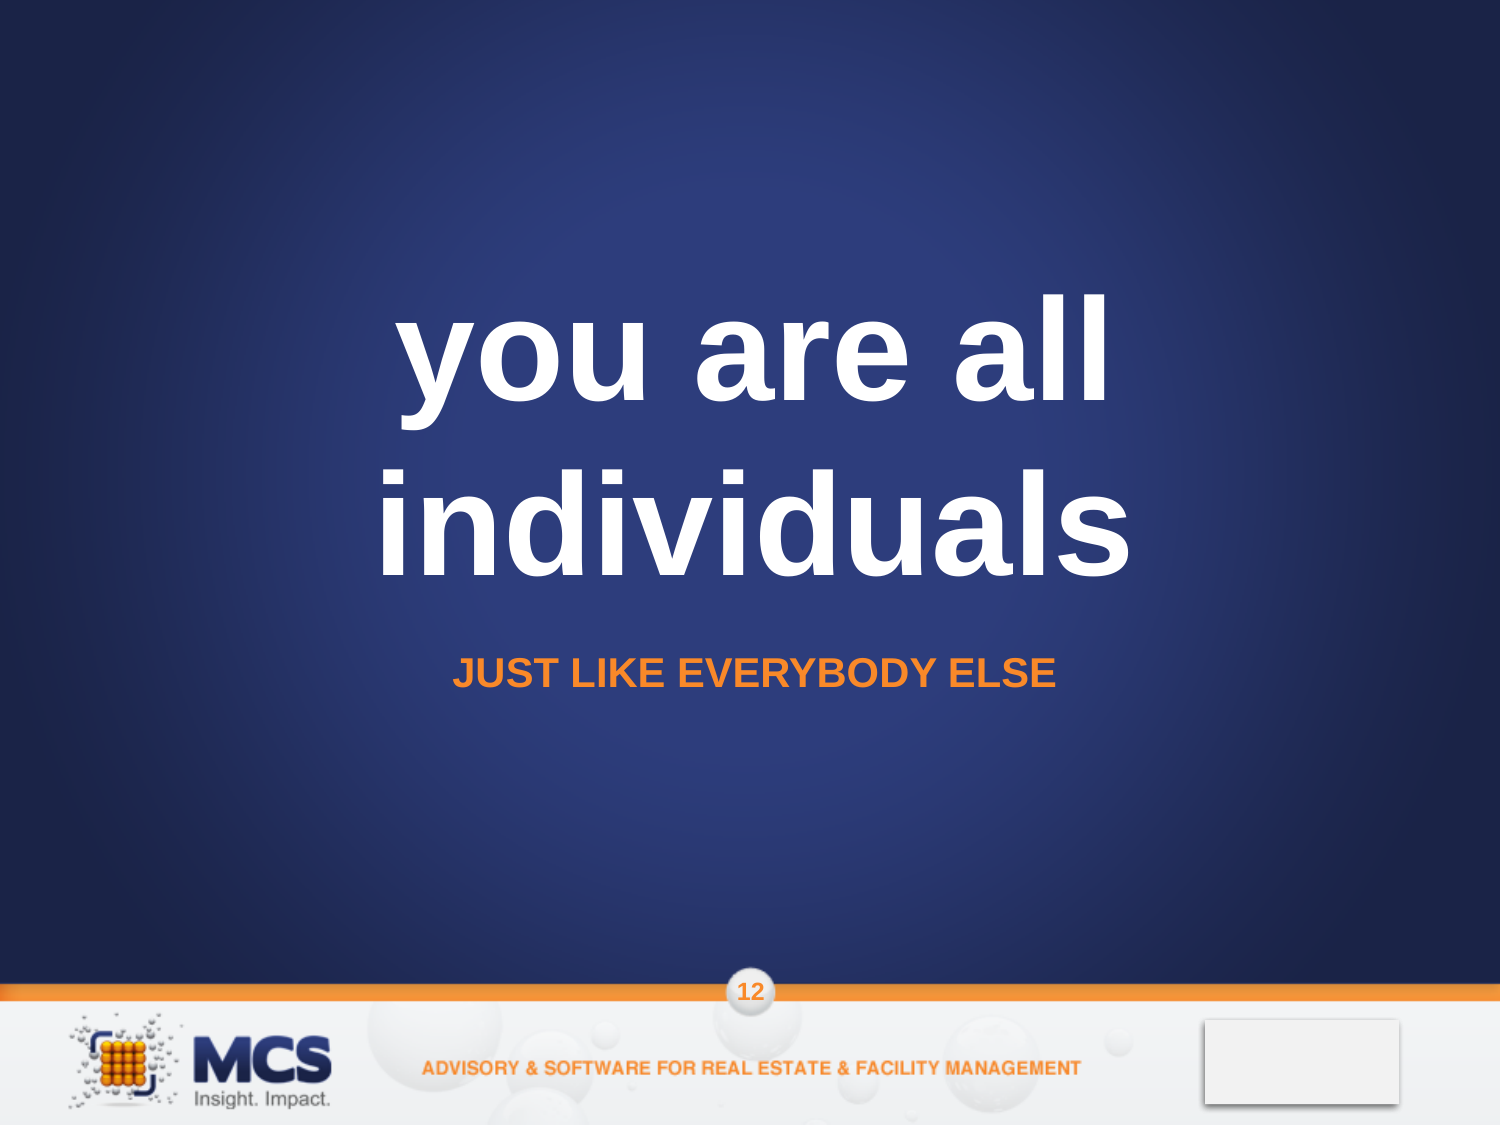

# you are all individuals
just like everybody else